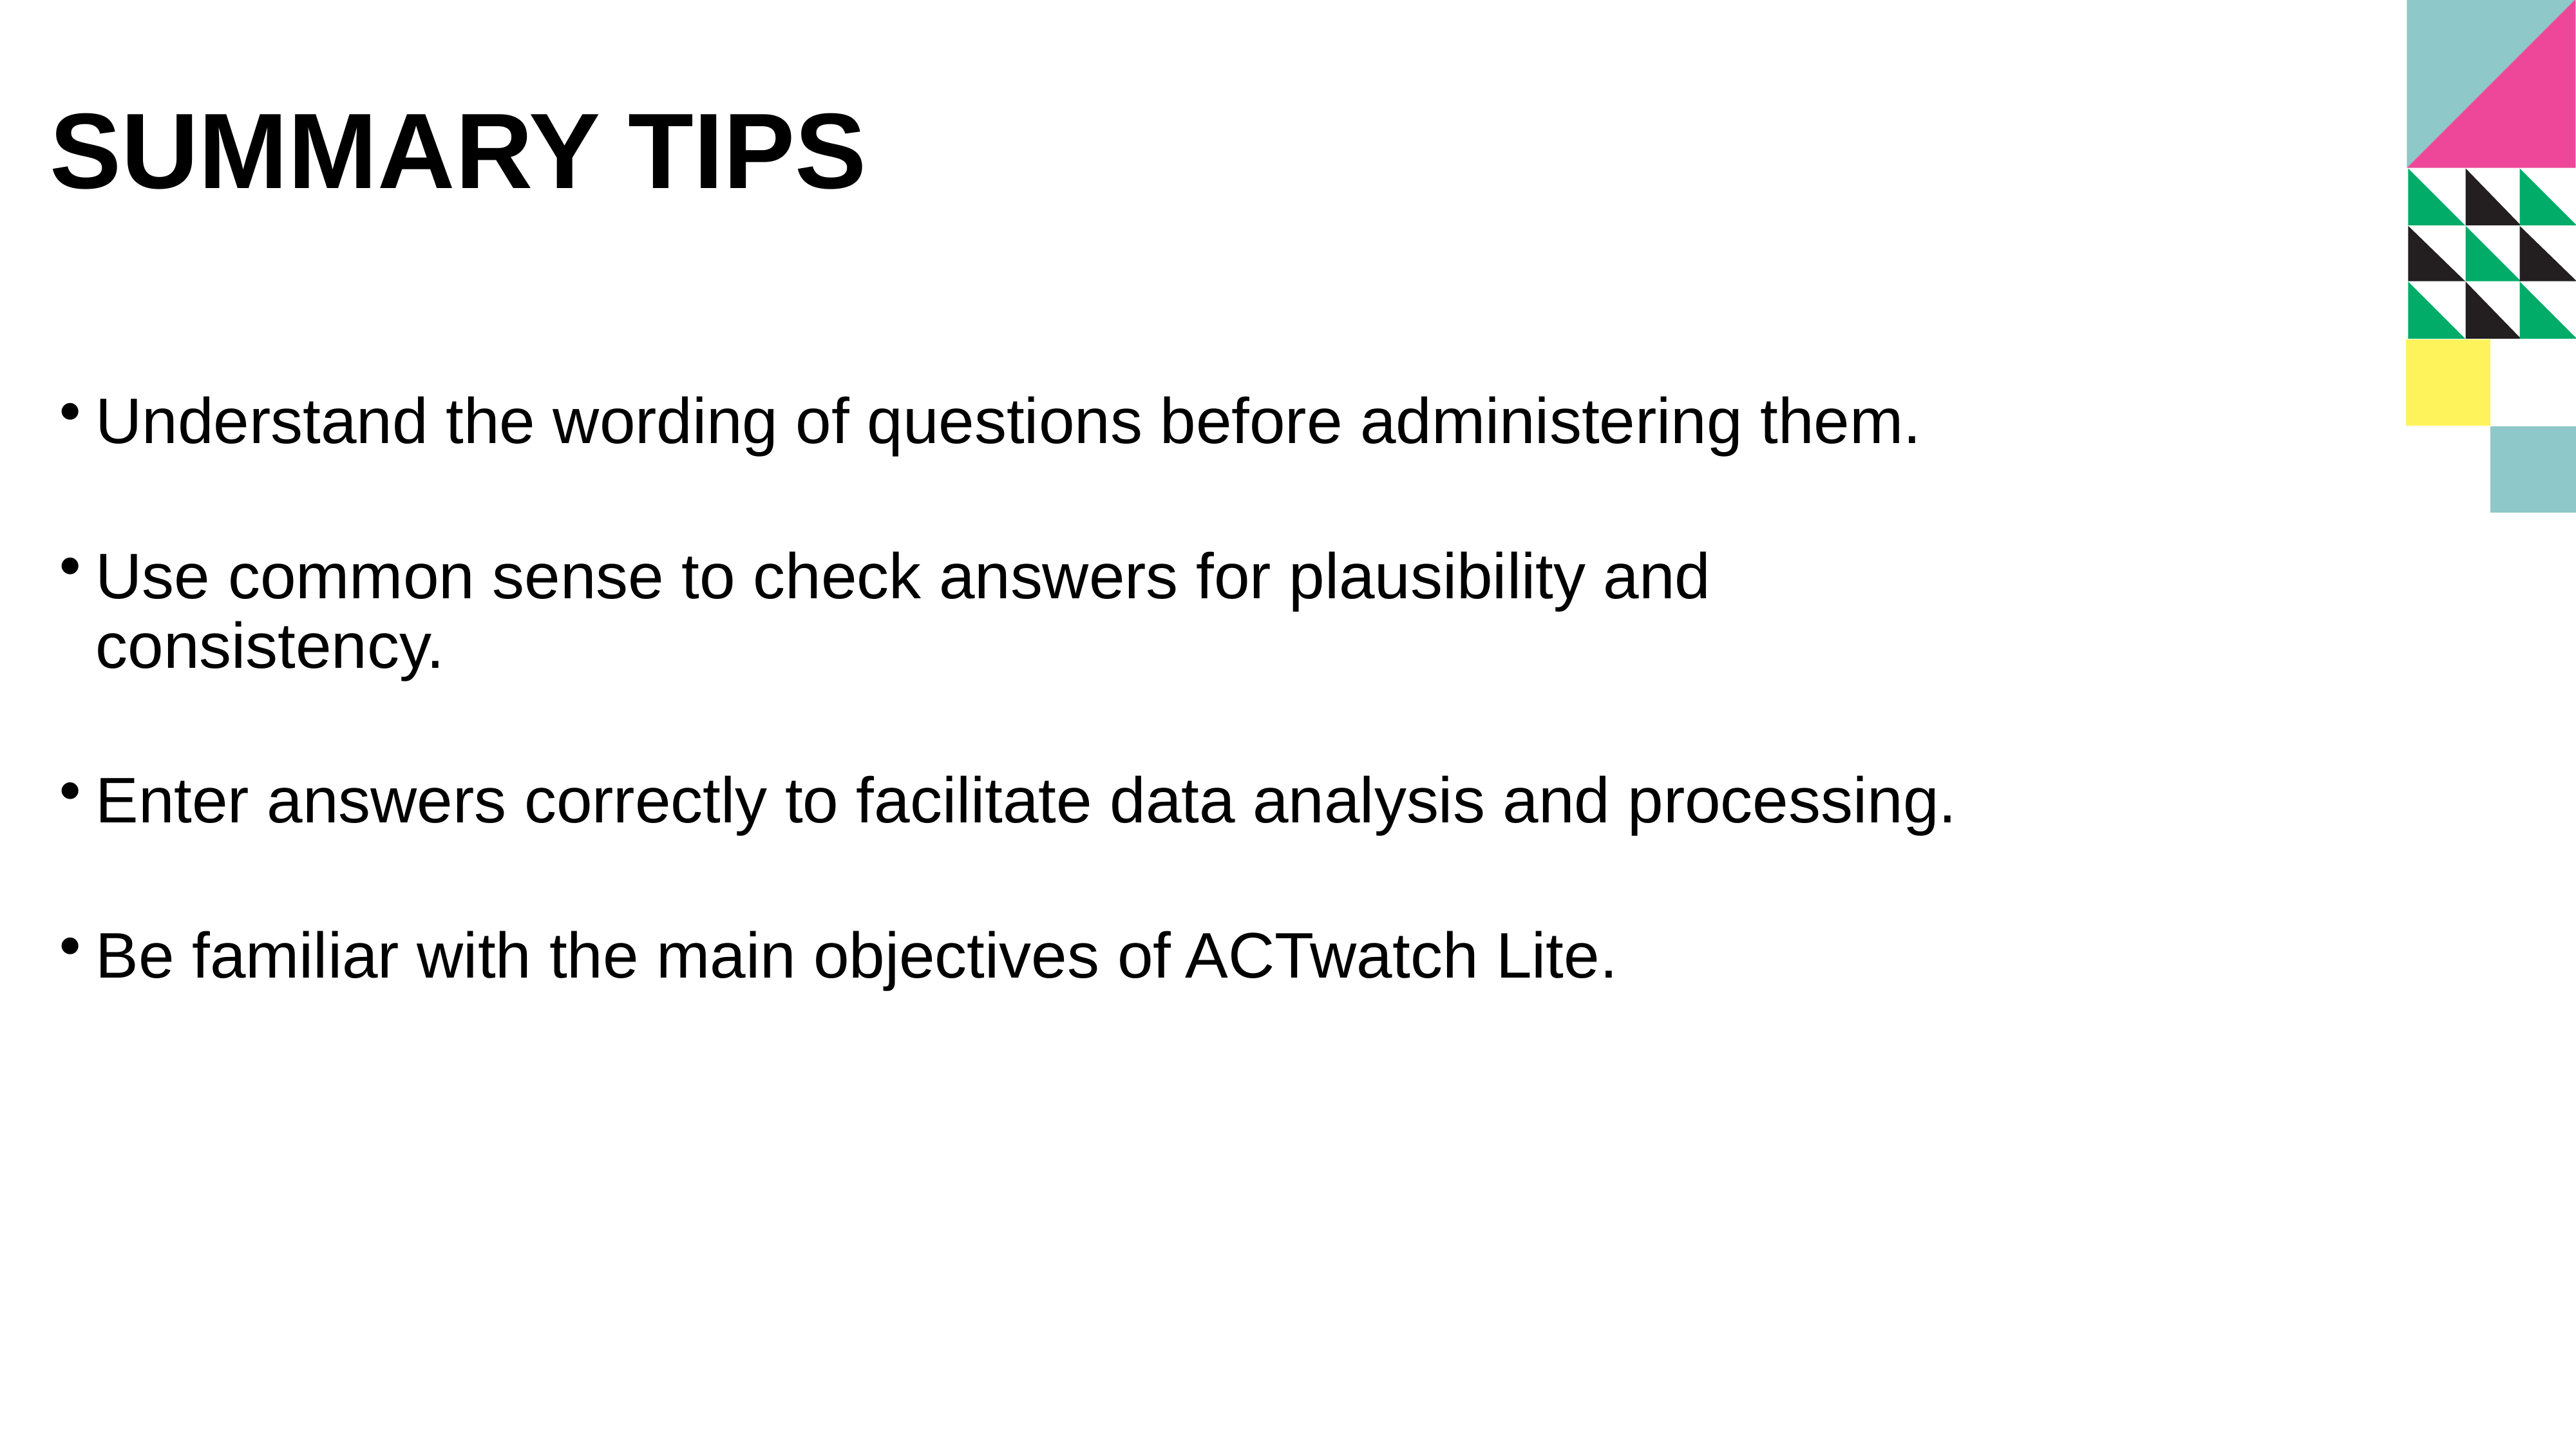

# Summary tips
Understand the wording of questions before administering them.

Use common sense to check answers for plausibility and consistency.

Enter answers correctly to facilitate data analysis and processing.

Be familiar with the main objectives of ACTwatch Lite.